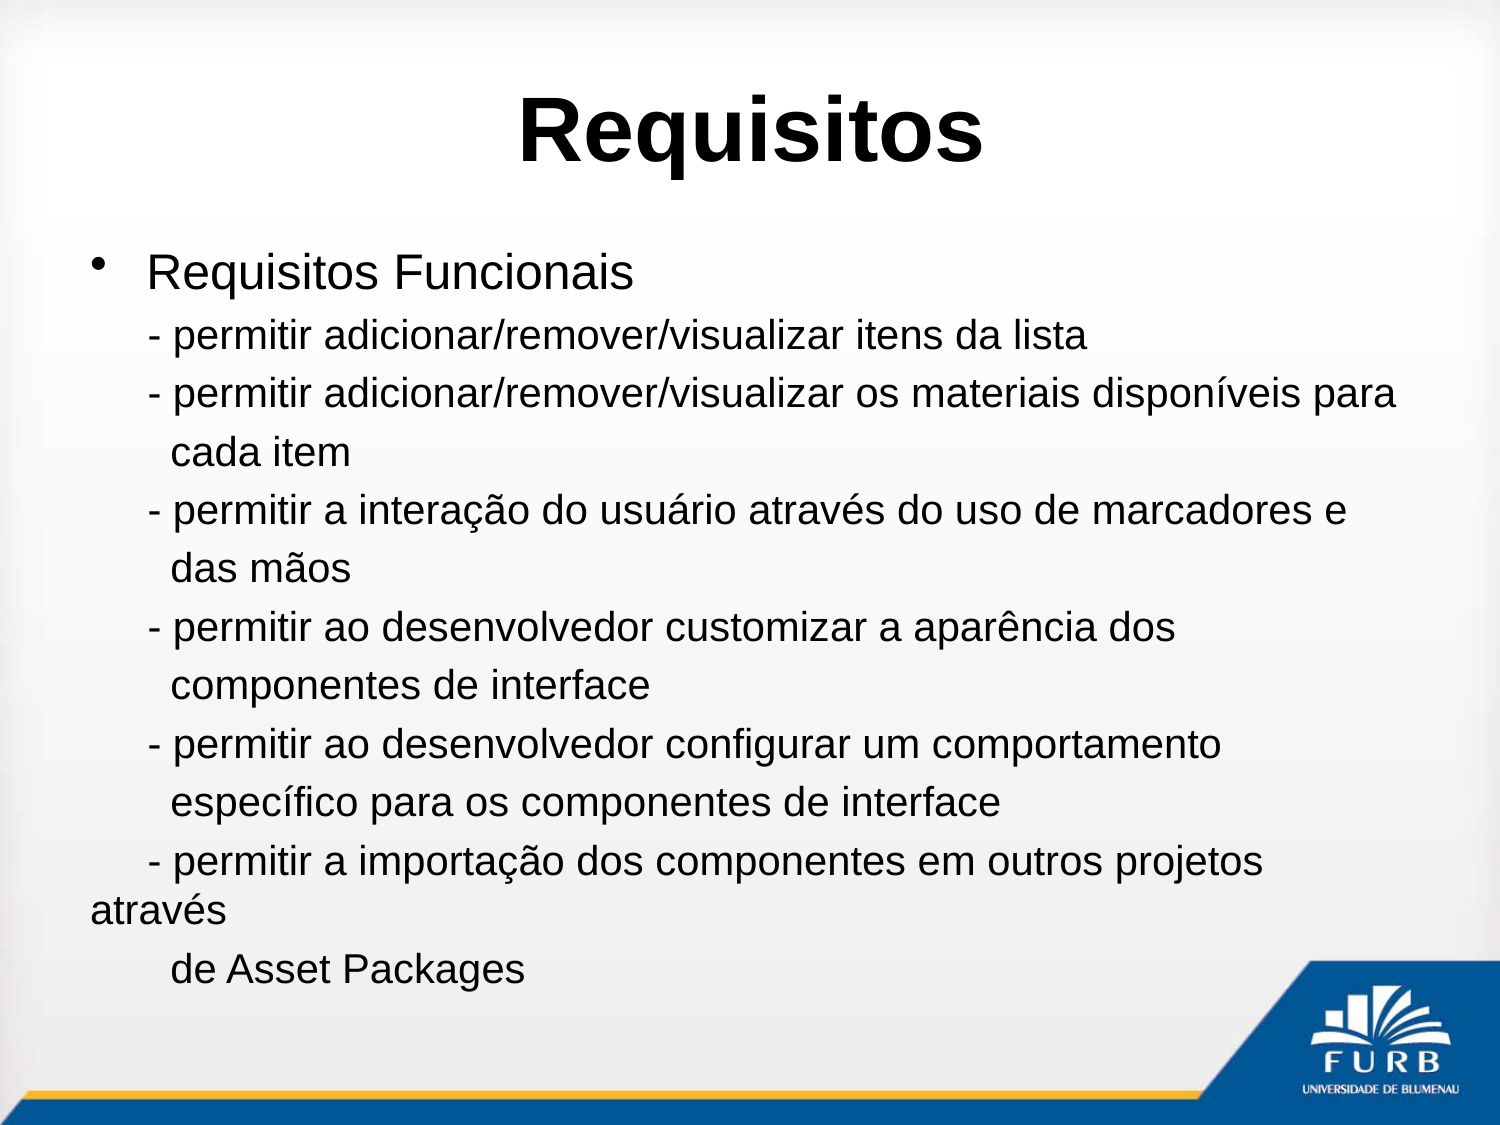

# Requisitos
Requisitos Funcionais
     - permitir adicionar/remover/visualizar itens da lista
     - permitir adicionar/remover/visualizar os materiais disponíveis para
       cada item
     - permitir a interação do usuário através do uso de marcadores e
       das mãos
     - permitir ao desenvolvedor customizar a aparência dos
       componentes de interface
     - permitir ao desenvolvedor configurar um comportamento
       específico para os componentes de interface
     - permitir a importação dos componentes em outros projetos através
       de Asset Packages